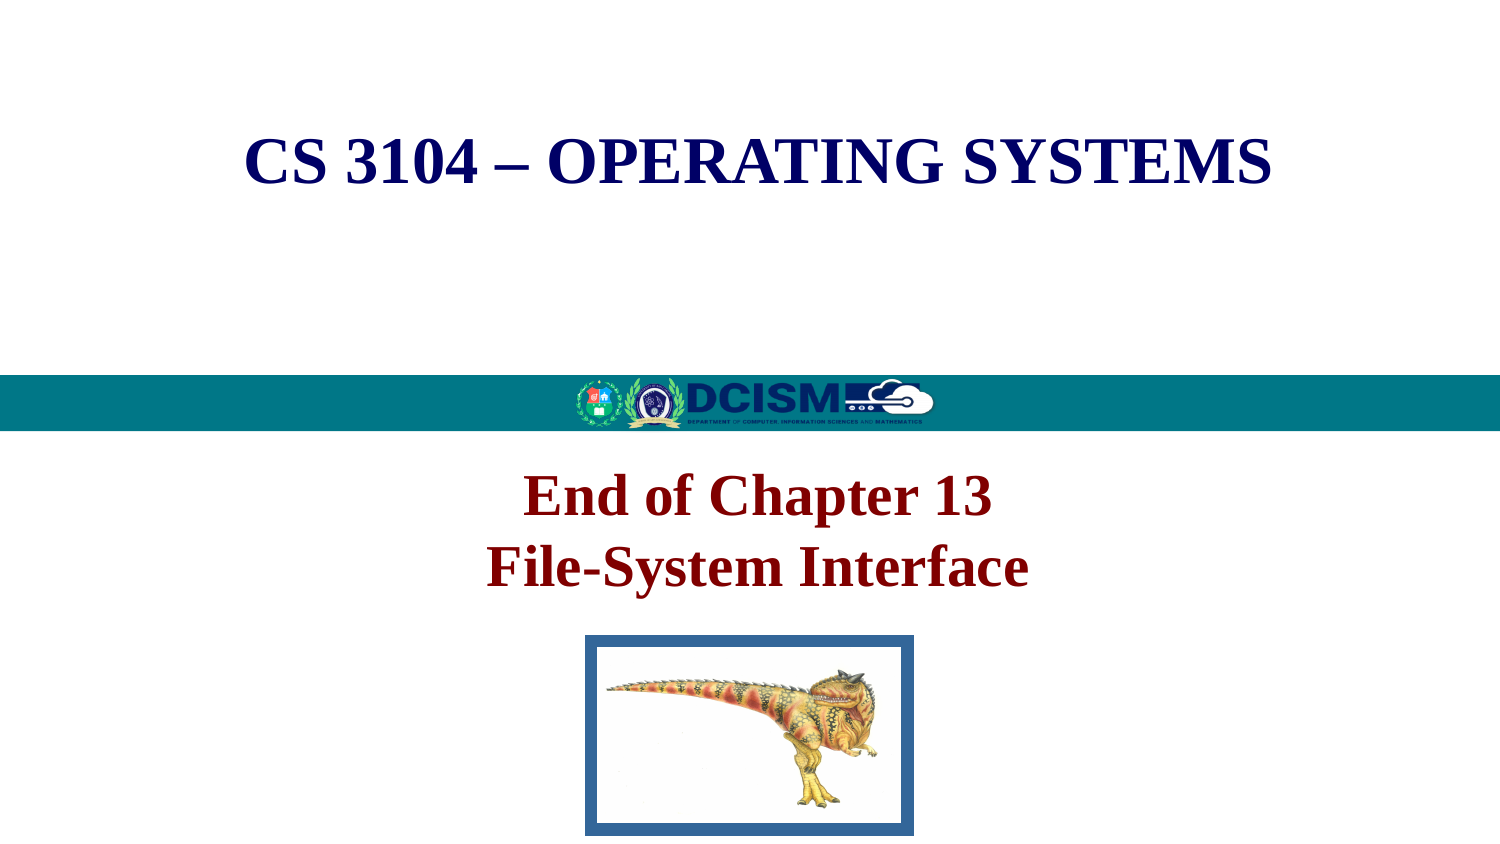

CS 3104 – OPERATING SYSTEMS
End of Chapter 13
File-System Interface